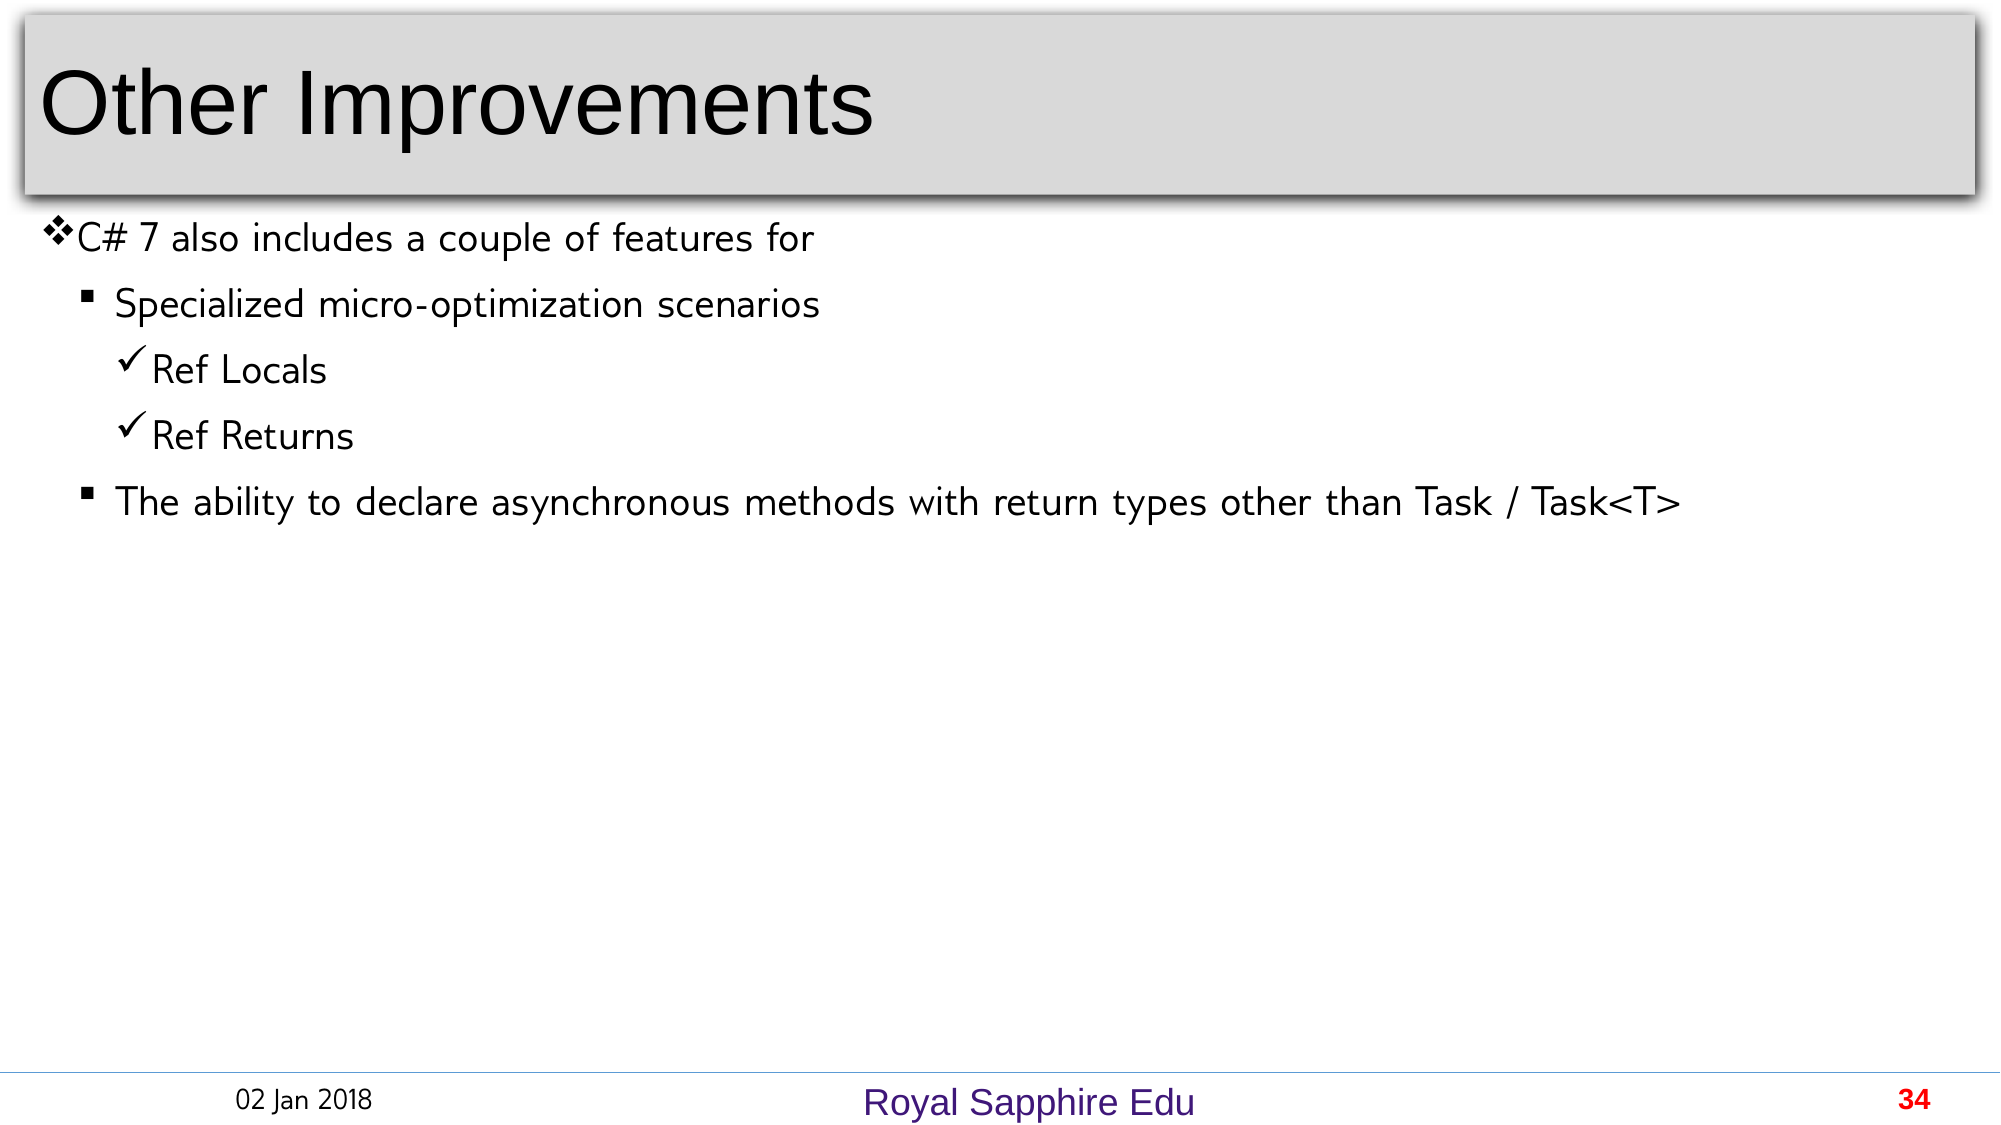

# Other Improvements
C# 7 also includes a couple of features for
Specialized micro-optimization scenarios
Ref Locals
Ref Returns
The ability to declare asynchronous methods with return types other than Task / Task<T>
02 Jan 2018
34